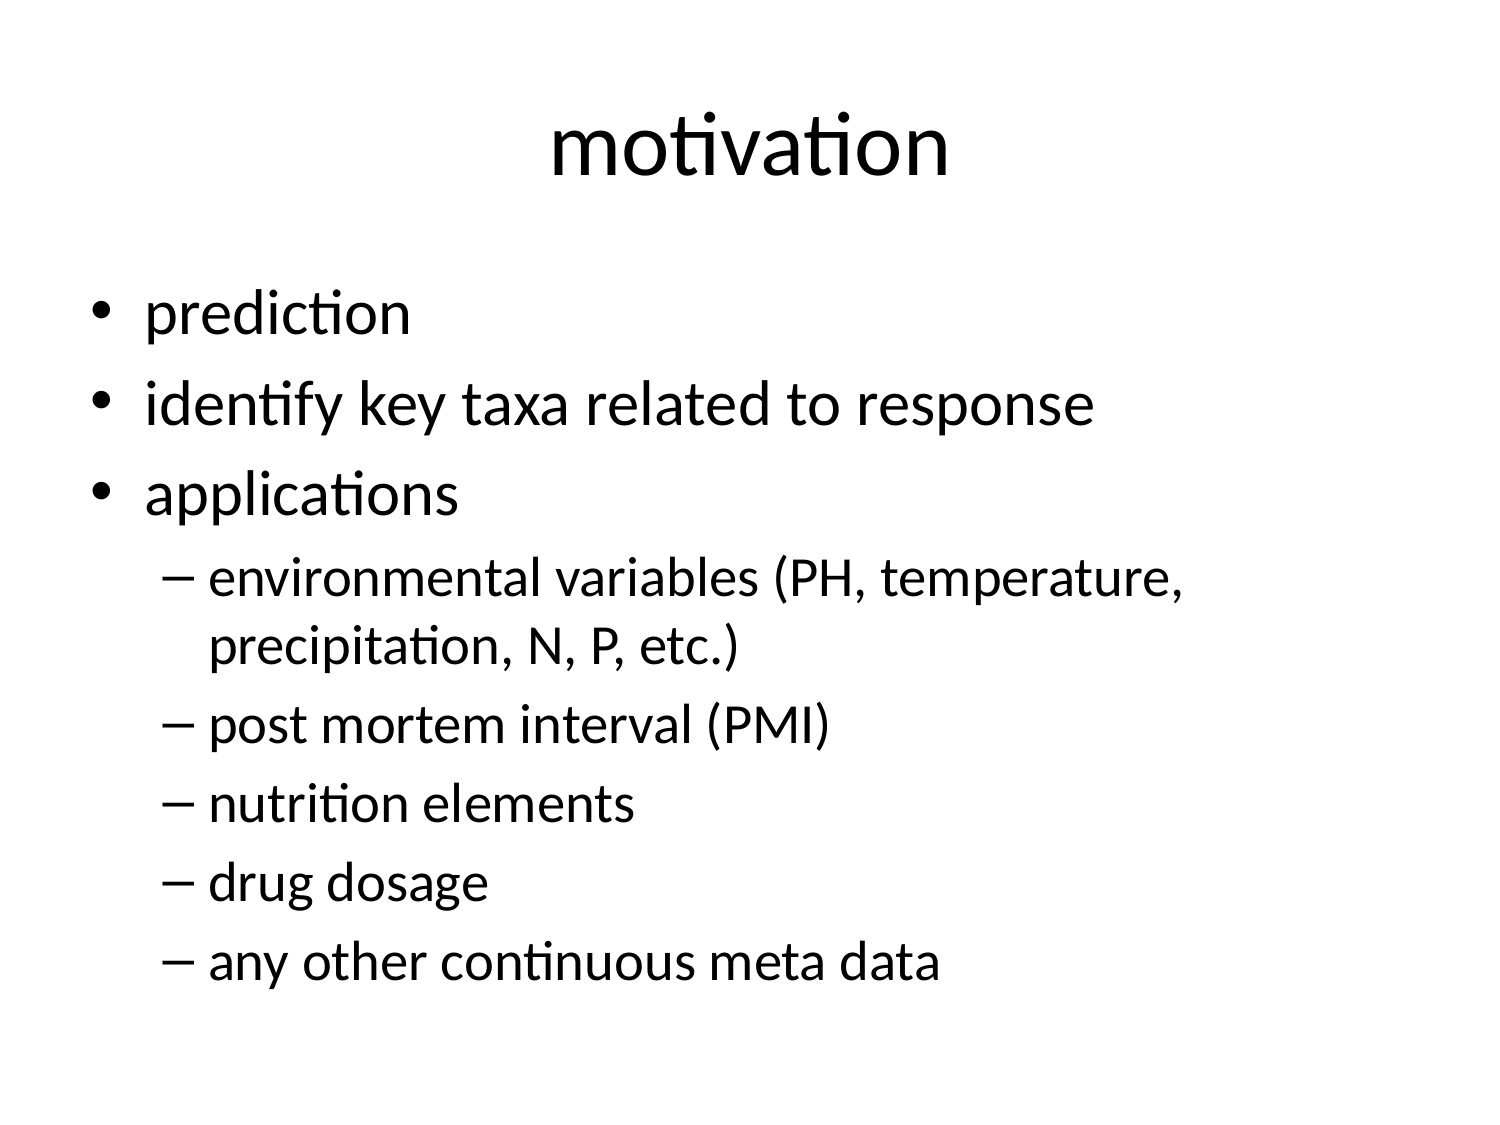

# motivation
prediction
identify key taxa related to response
applications
environmental variables (PH, temperature, precipitation, N, P, etc.)
post mortem interval (PMI)
nutrition elements
drug dosage
any other continuous meta data